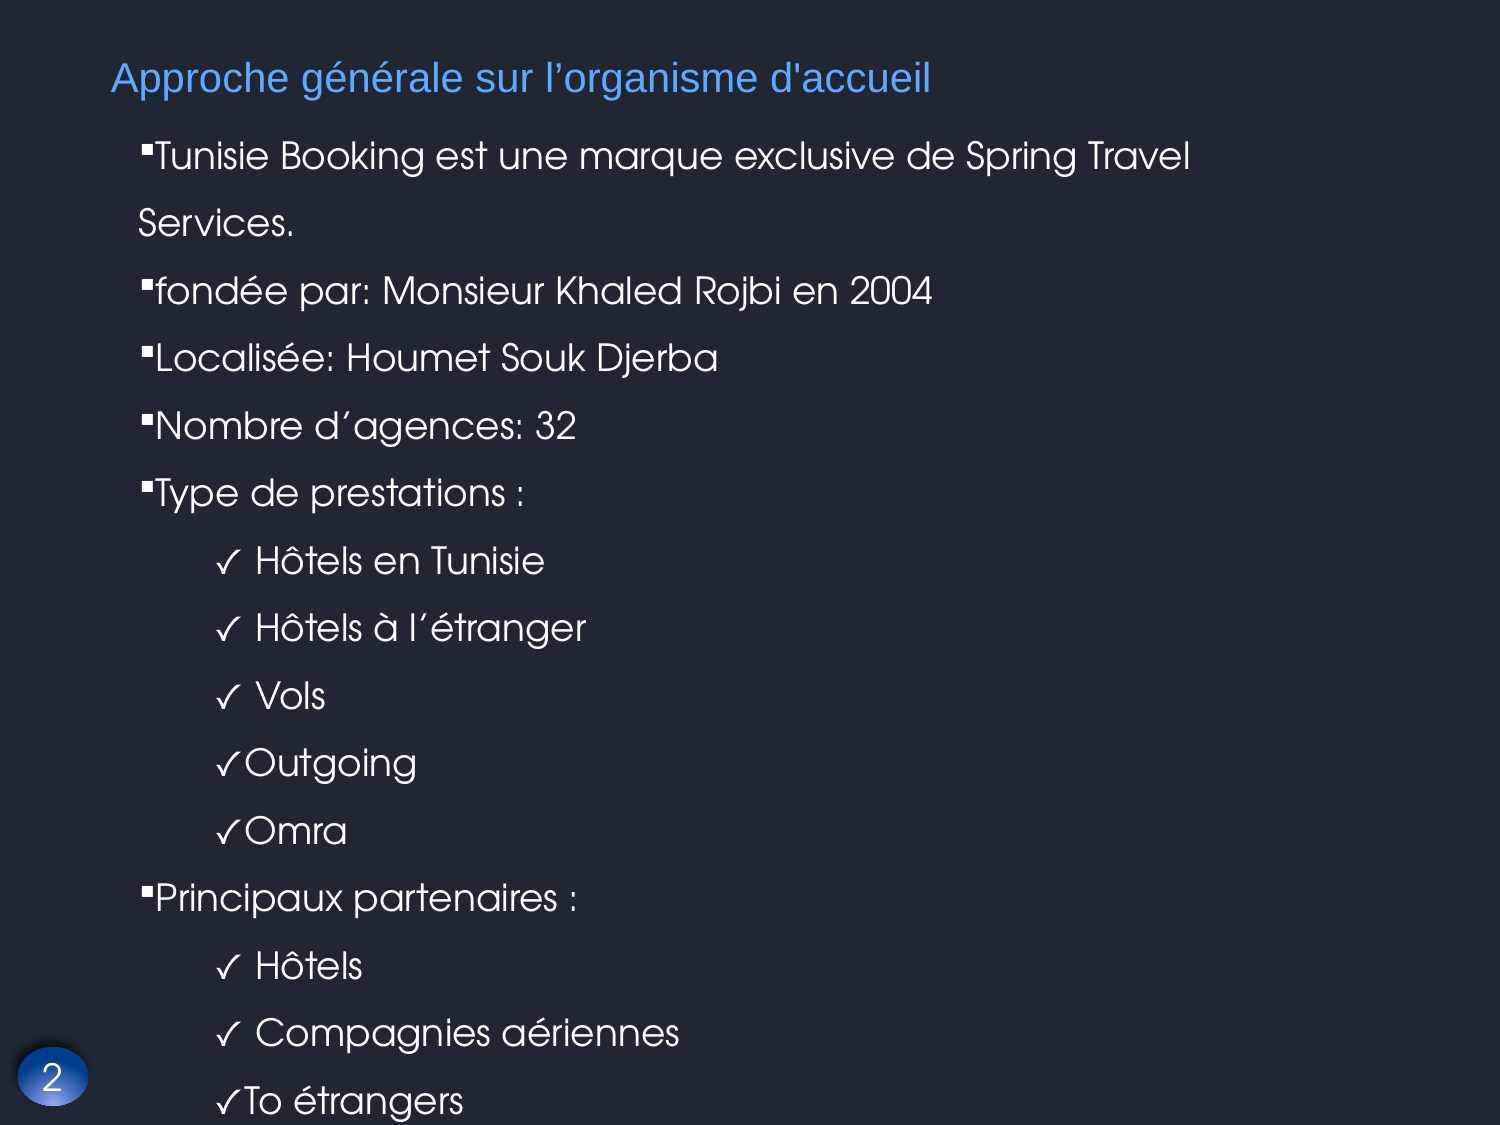

Approche générale sur l’organisme d'accueil
Tunisie Booking est une marque exclusive de Spring Travel Services.
fondée par: Monsieur Khaled Rojbi en 2004
Localisée: Houmet Souk Djerba
Nombre d’agences: 32
Type de prestations :
✓ Hôtels en Tunisie
✓ Hôtels à l’étranger
✓ Vols
✓Outgoing
✓Omra
Principaux partenaires :
✓ Hôtels
✓ Compagnies aériennes
✓To étrangers

2